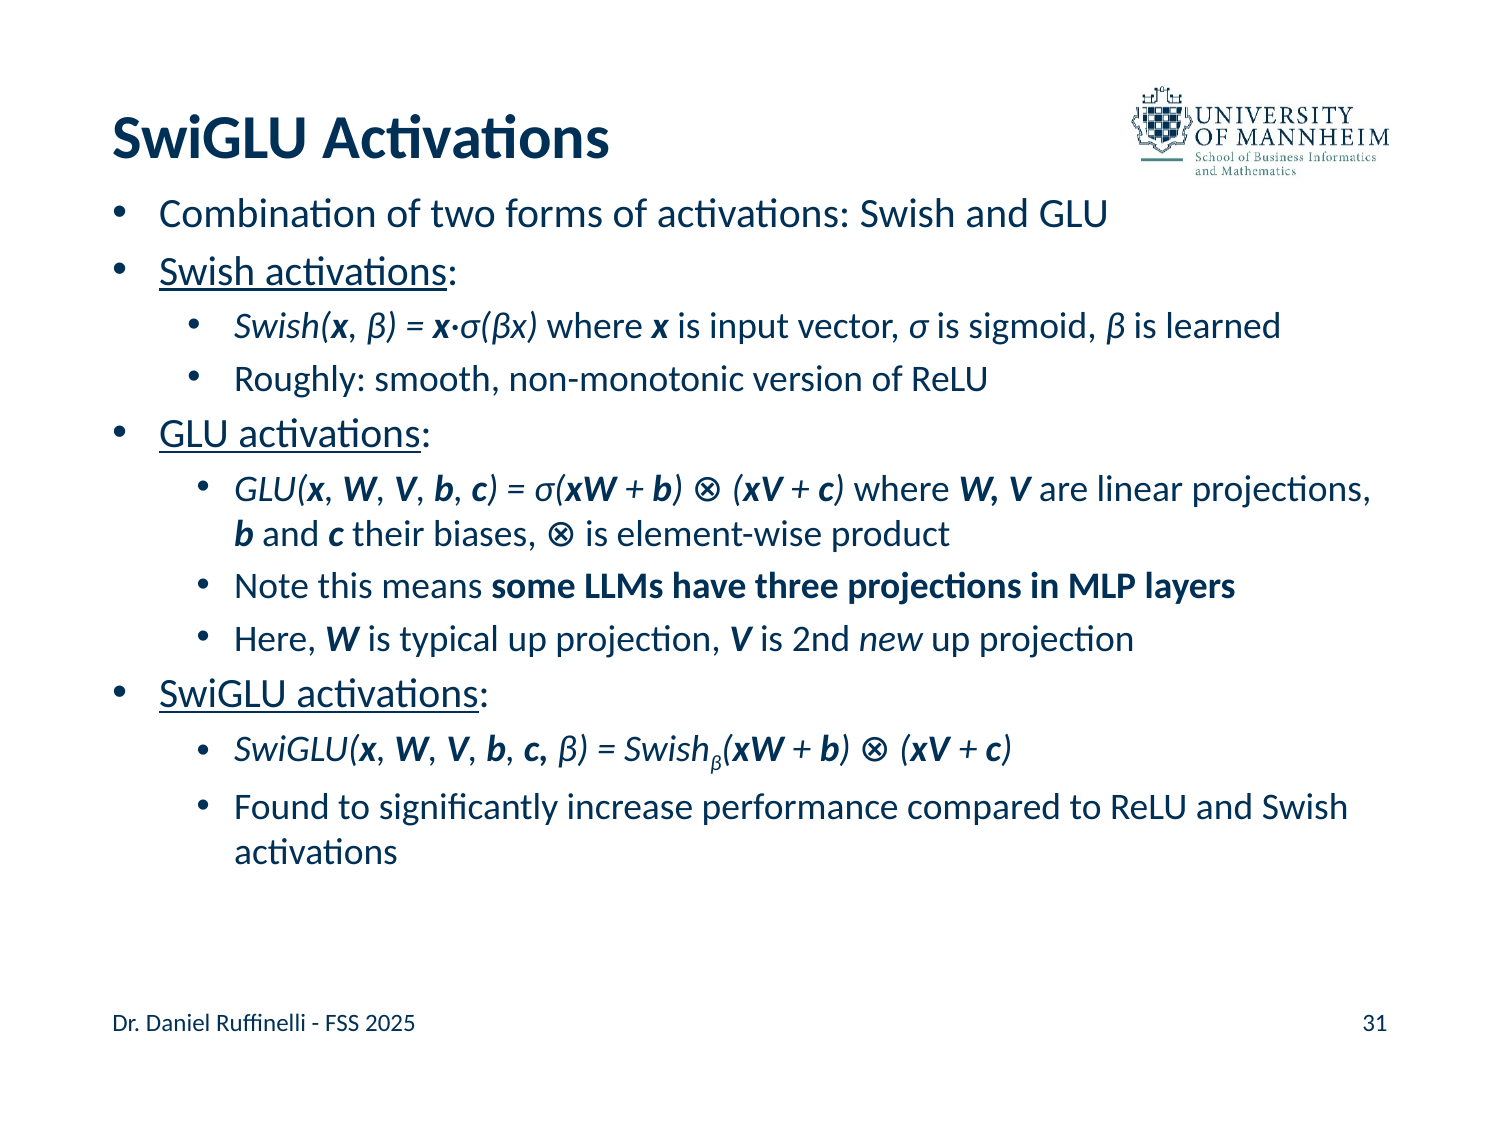

# SwiGLU Activations
Combination of two forms of activations: Swish and GLU
Swish activations:
Swish(x, β) = x·σ(βx) where x is input vector, σ is sigmoid, β is learned
Roughly: smooth, non-monotonic version of ReLU
GLU activations:
GLU(x, W, V, b, c) = σ(xW + b) ⊗ (xV + c) where W, V are linear projections, b and c their biases, ⊗ is element-wise product
Note this means some LLMs have three projections in MLP layers
Here, W is typical up projection, V is 2nd new up projection
SwiGLU activations:
SwiGLU(x, W, V, b, c, β) = Swishβ(xW + b) ⊗ (xV + c)
Found to significantly increase performance compared to ReLU and Swish activations
Dr. Daniel Ruffinelli - FSS 2025
31